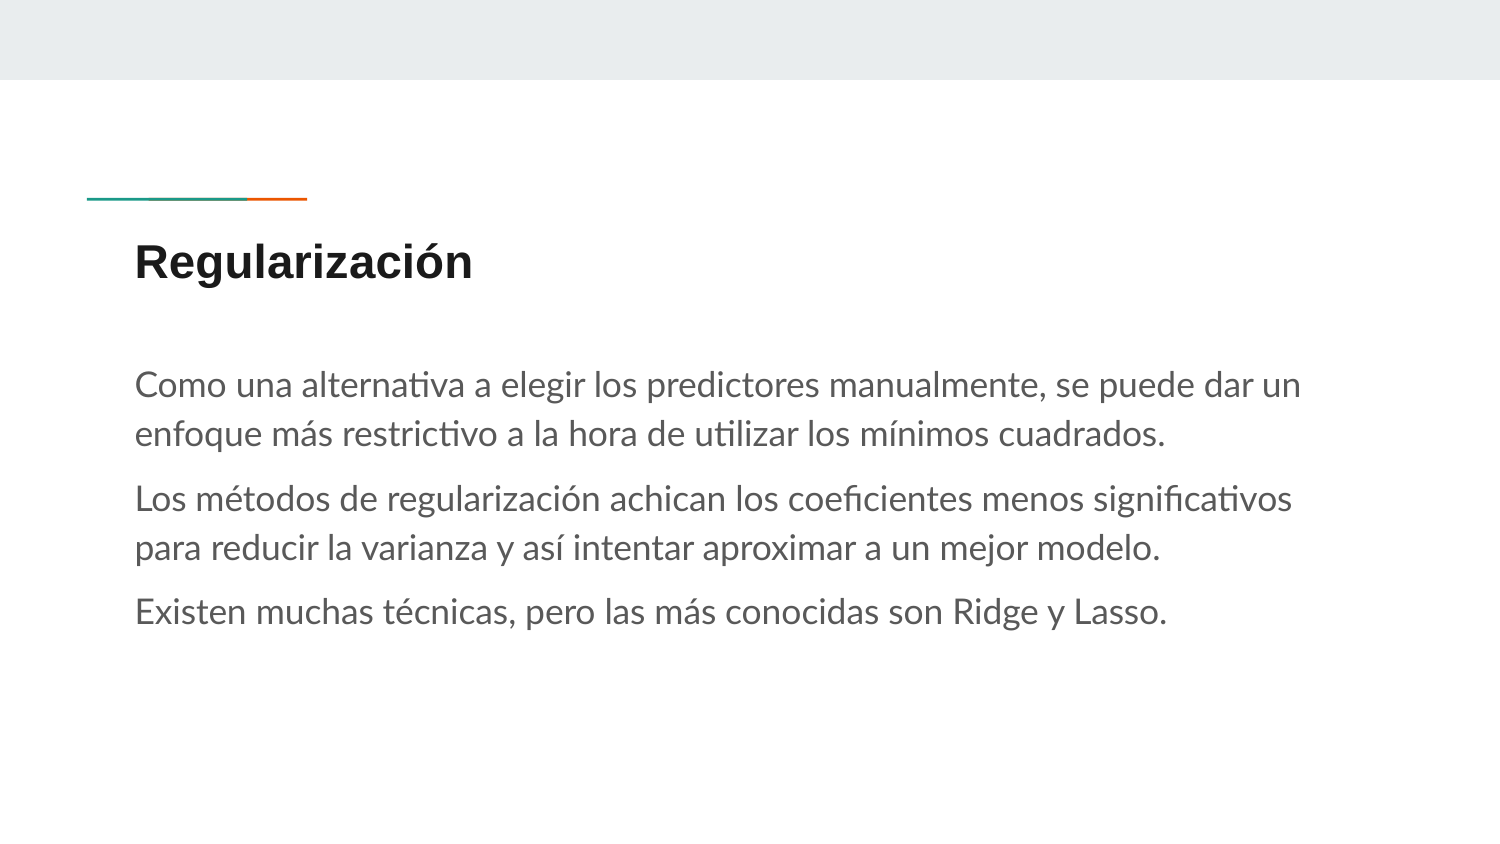

# Regularización
Como una alternativa a elegir los predictores manualmente, se puede dar un enfoque más restrictivo a la hora de utilizar los mínimos cuadrados.
Los métodos de regularización achican los coeficientes menos significativos para reducir la varianza y así intentar aproximar a un mejor modelo.
Existen muchas técnicas, pero las más conocidas son Ridge y Lasso.